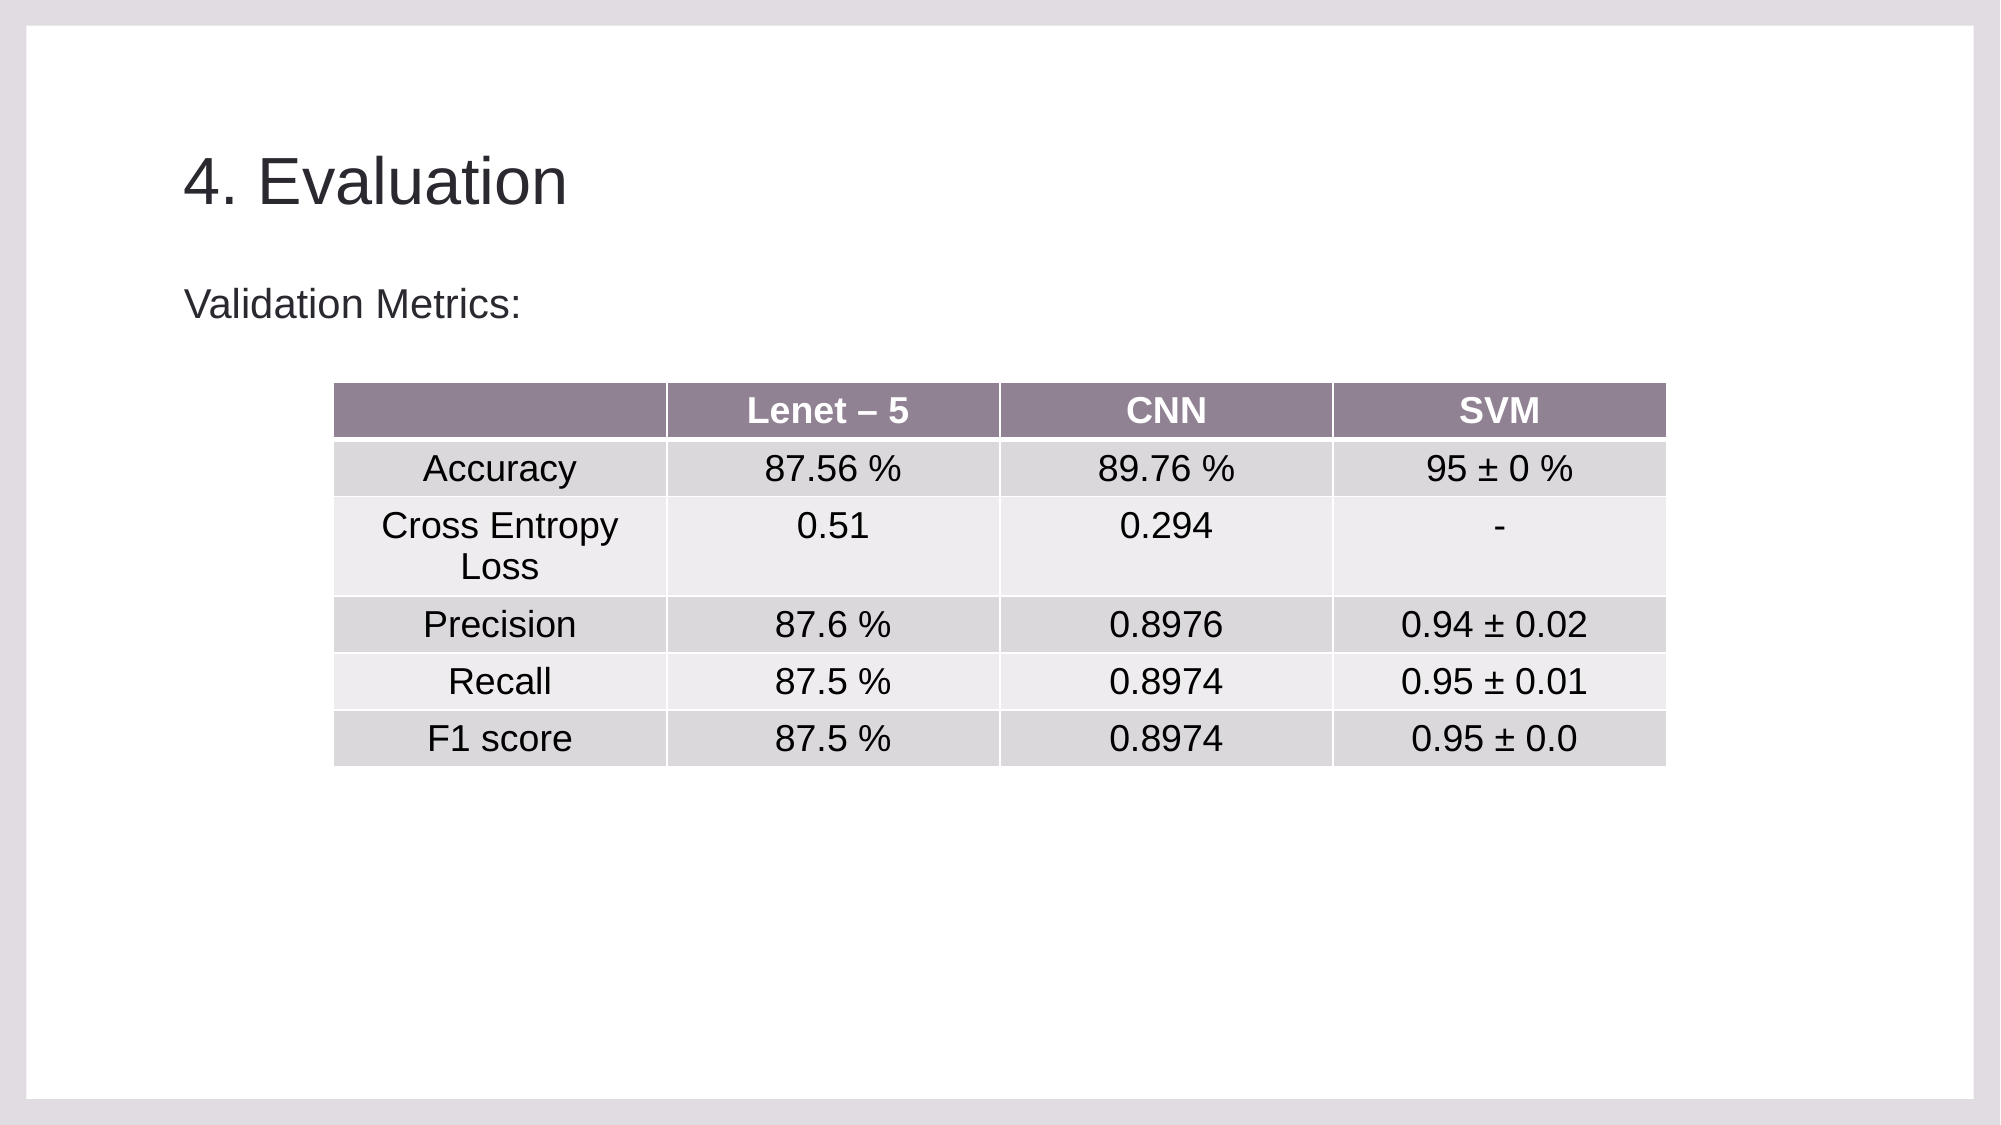

# 4. Evaluation
Validation Metrics:

|  | Lenet – 5 | CNN | SVM |
| --- | --- | --- | --- |
| Accuracy | 87.56 % | 89.76 % | 95 ± 0 % |
| Cross Entropy Loss | 0.51 | 0.294 | - |
| Precision | 87.6 % | 0.8976 | 0.94 ± 0.02 |
| Recall | 87.5 % | 0.8974 | 0.95 ± 0.01 |
| F1 score | 87.5 % | 0.8974 | 0.95 ± 0.0 |